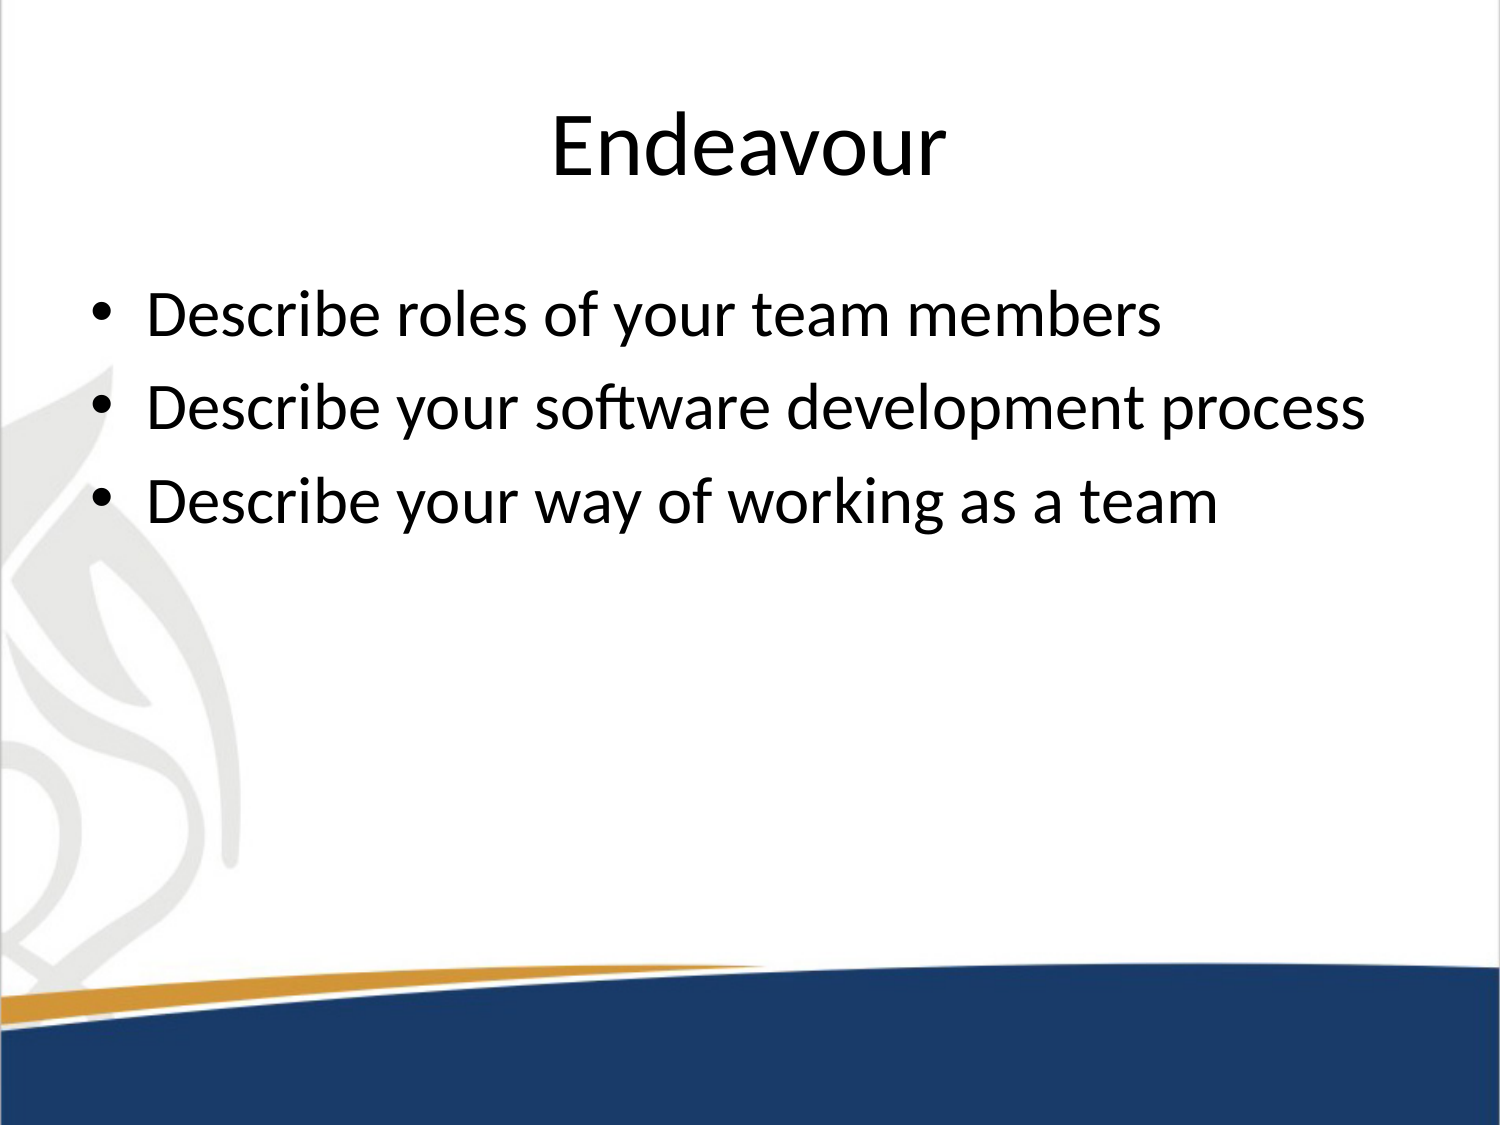

# Endeavour
Describe roles of your team members
Describe your software development process
Describe your way of working as a team